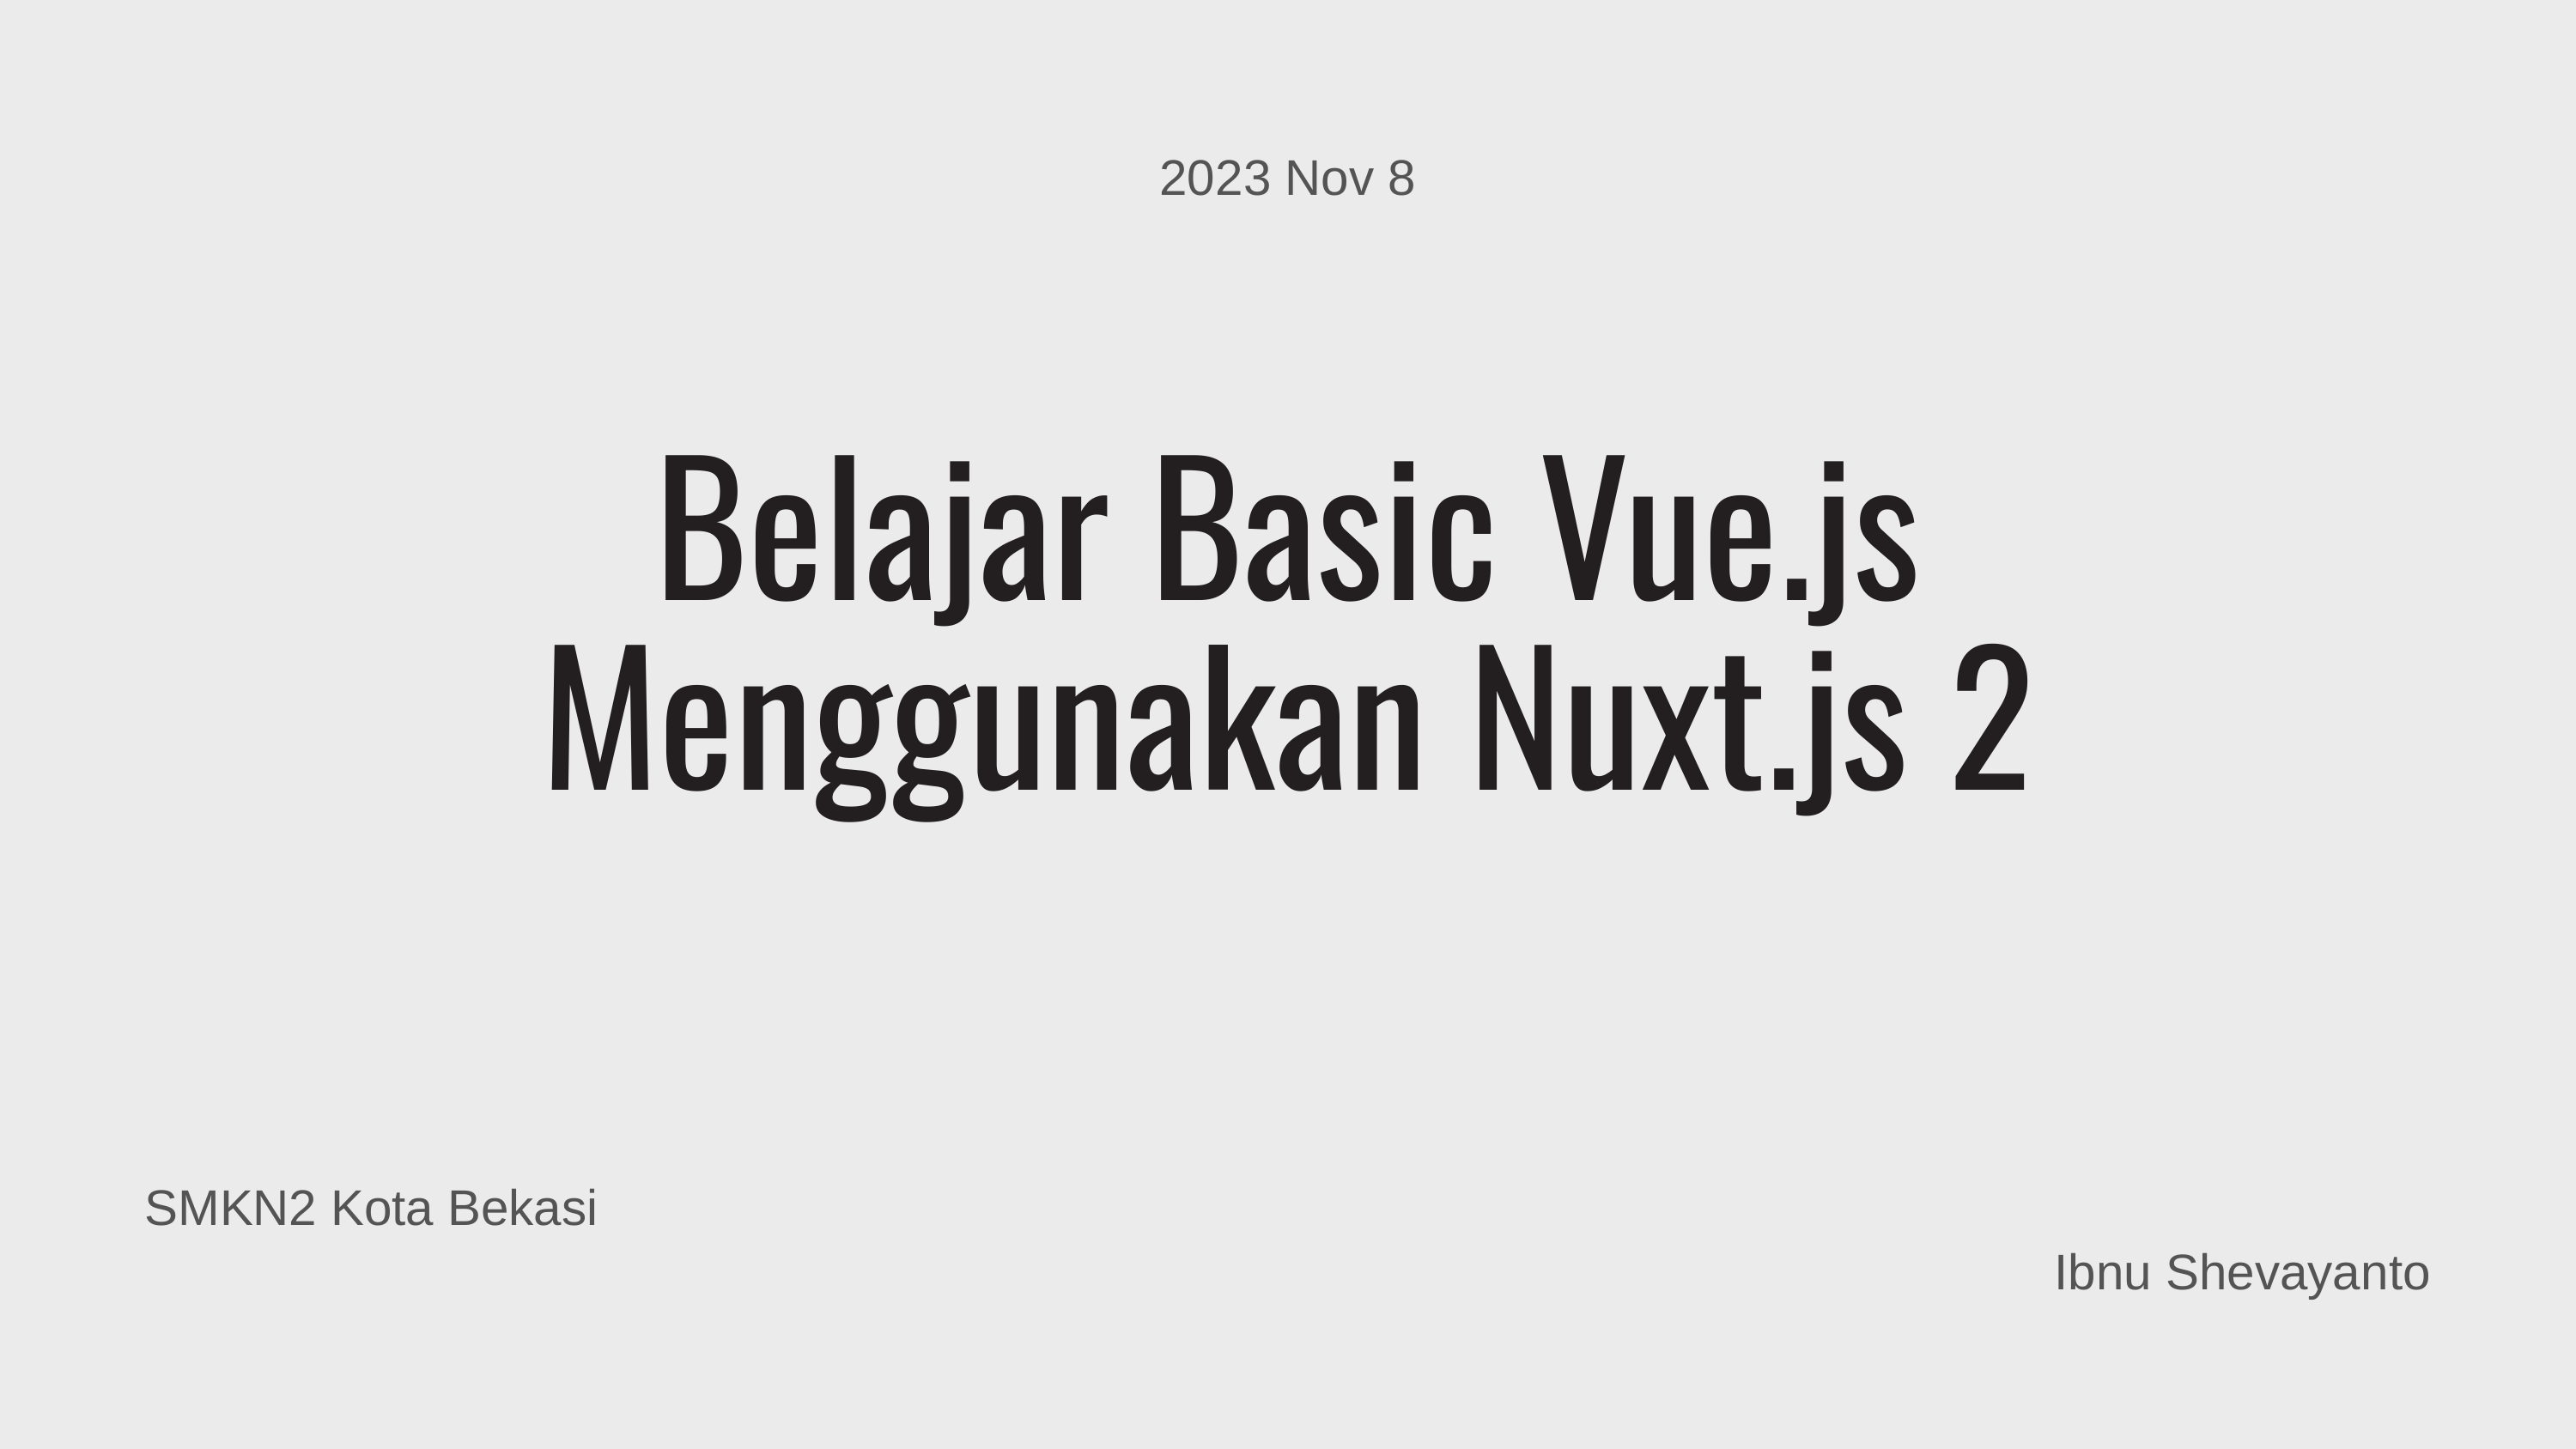

2023 Nov 8
Belajar Basic Vue.js Menggunakan Nuxt.js 2
SMKN2 Kota Bekasi
Ibnu Shevayanto